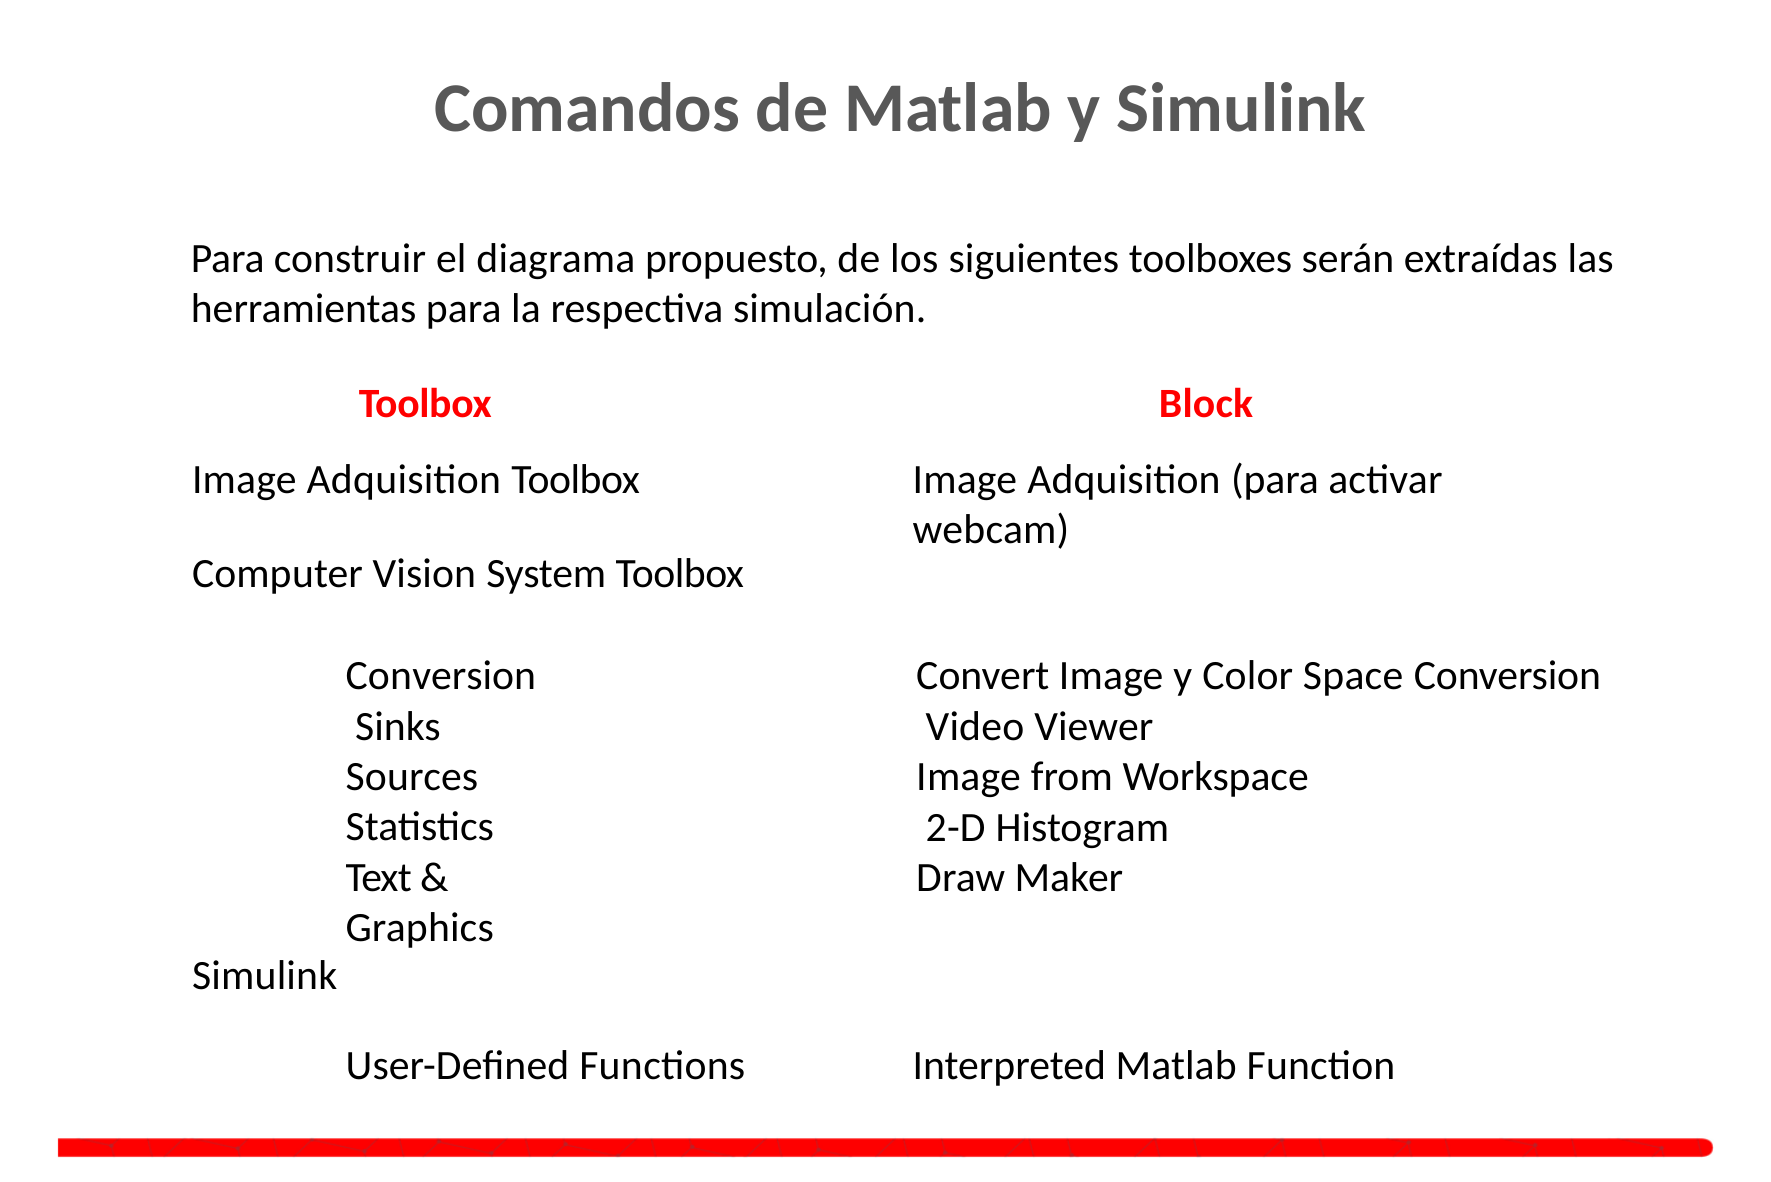

# Comandos de Matlab y Simulink
Para construir el diagrama propuesto, de los siguientes toolboxes serán extraídas las  herramientas para la respectiva simulación.
Toolbox
Image Adquisition Toolbox
Block
Image Adquisition (para activar webcam)
Computer Vision System Toolbox
Conversion  Sinks  Sources  Statistics
Text & Graphics
Convert Image y Color Space Conversion  Video Viewer
Image from Workspace  2-D Histogram
Draw Maker
Simulink
User-Defined Functions
Interpreted Matlab Function